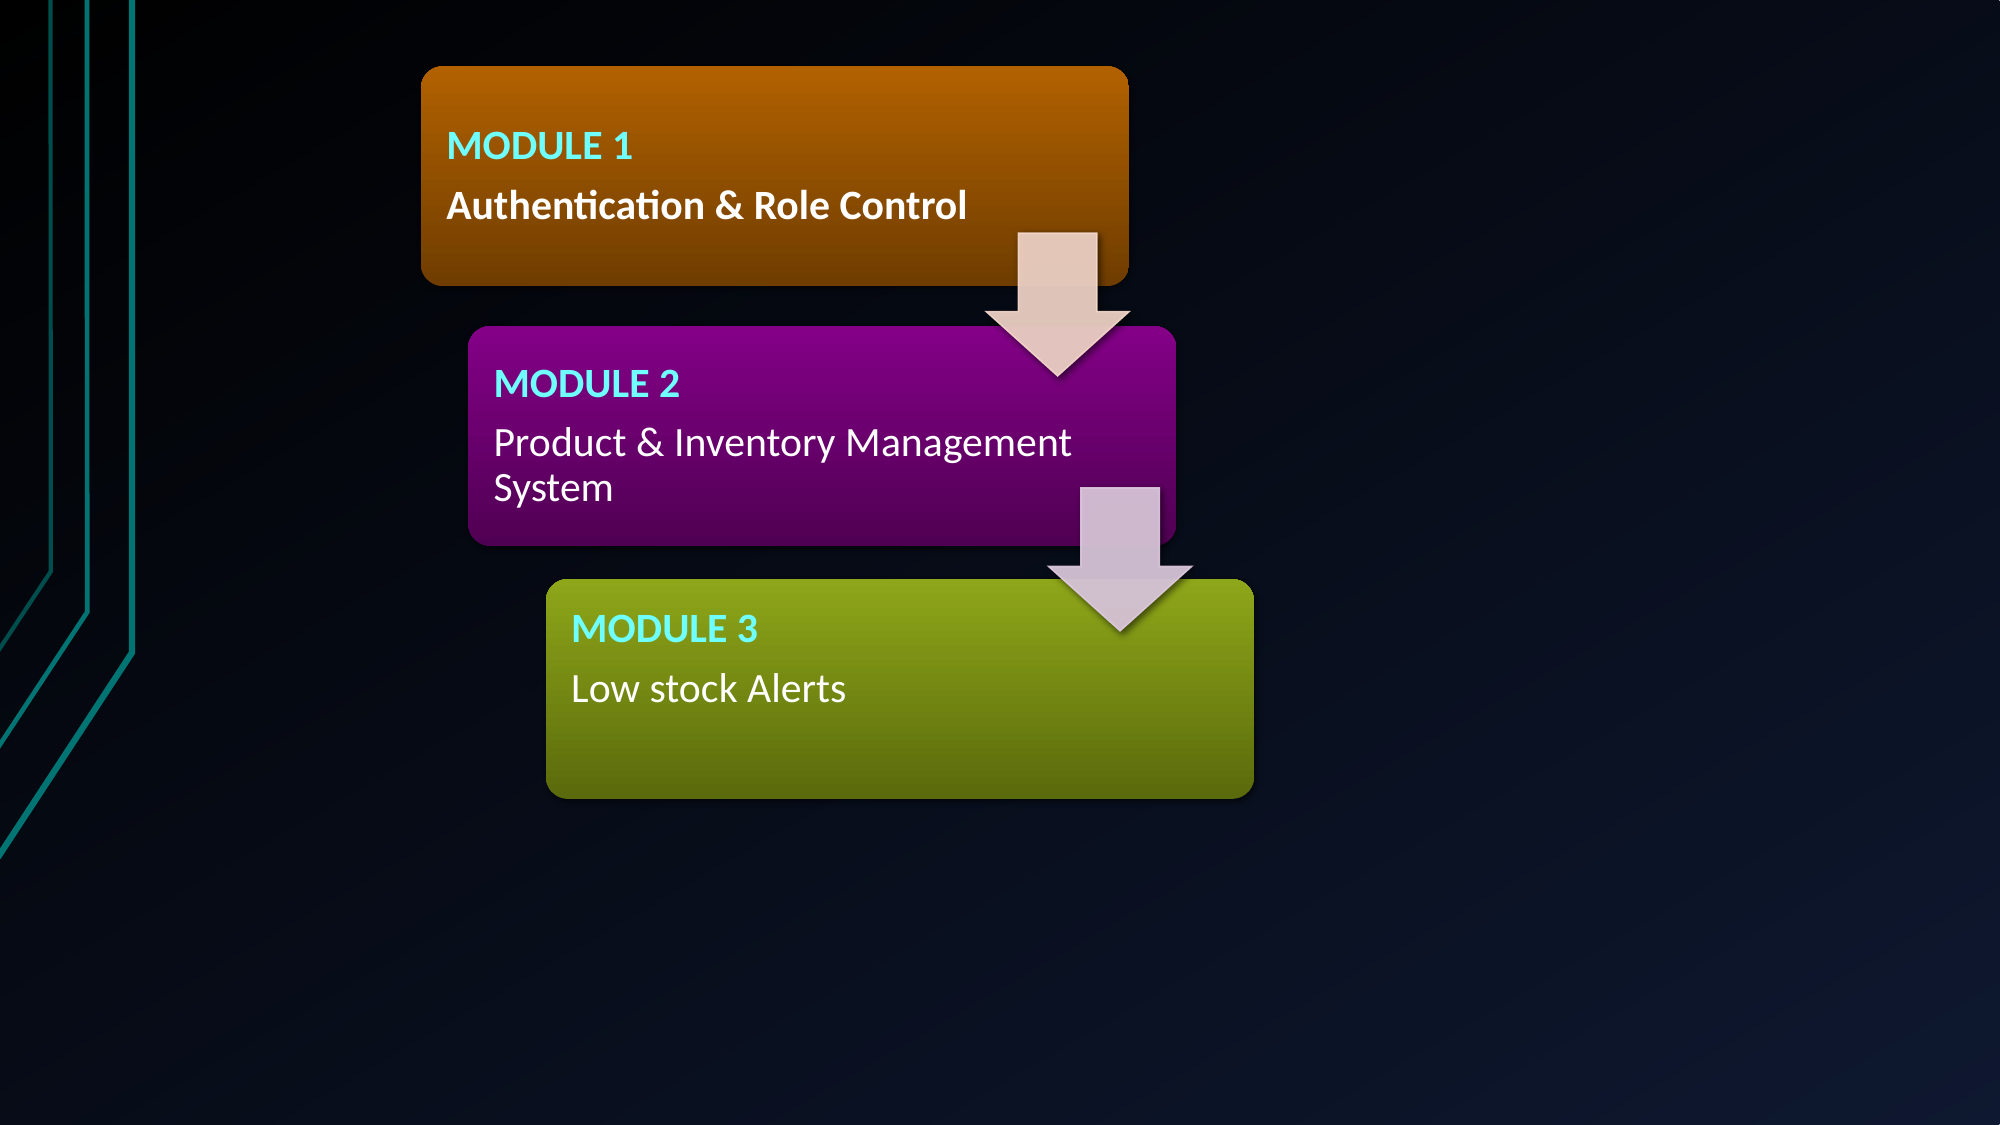

MODULE 1
Authentication & Role Control
MODULE 2
Product & Inventory Management System
MODULE 3
Low stock Alerts